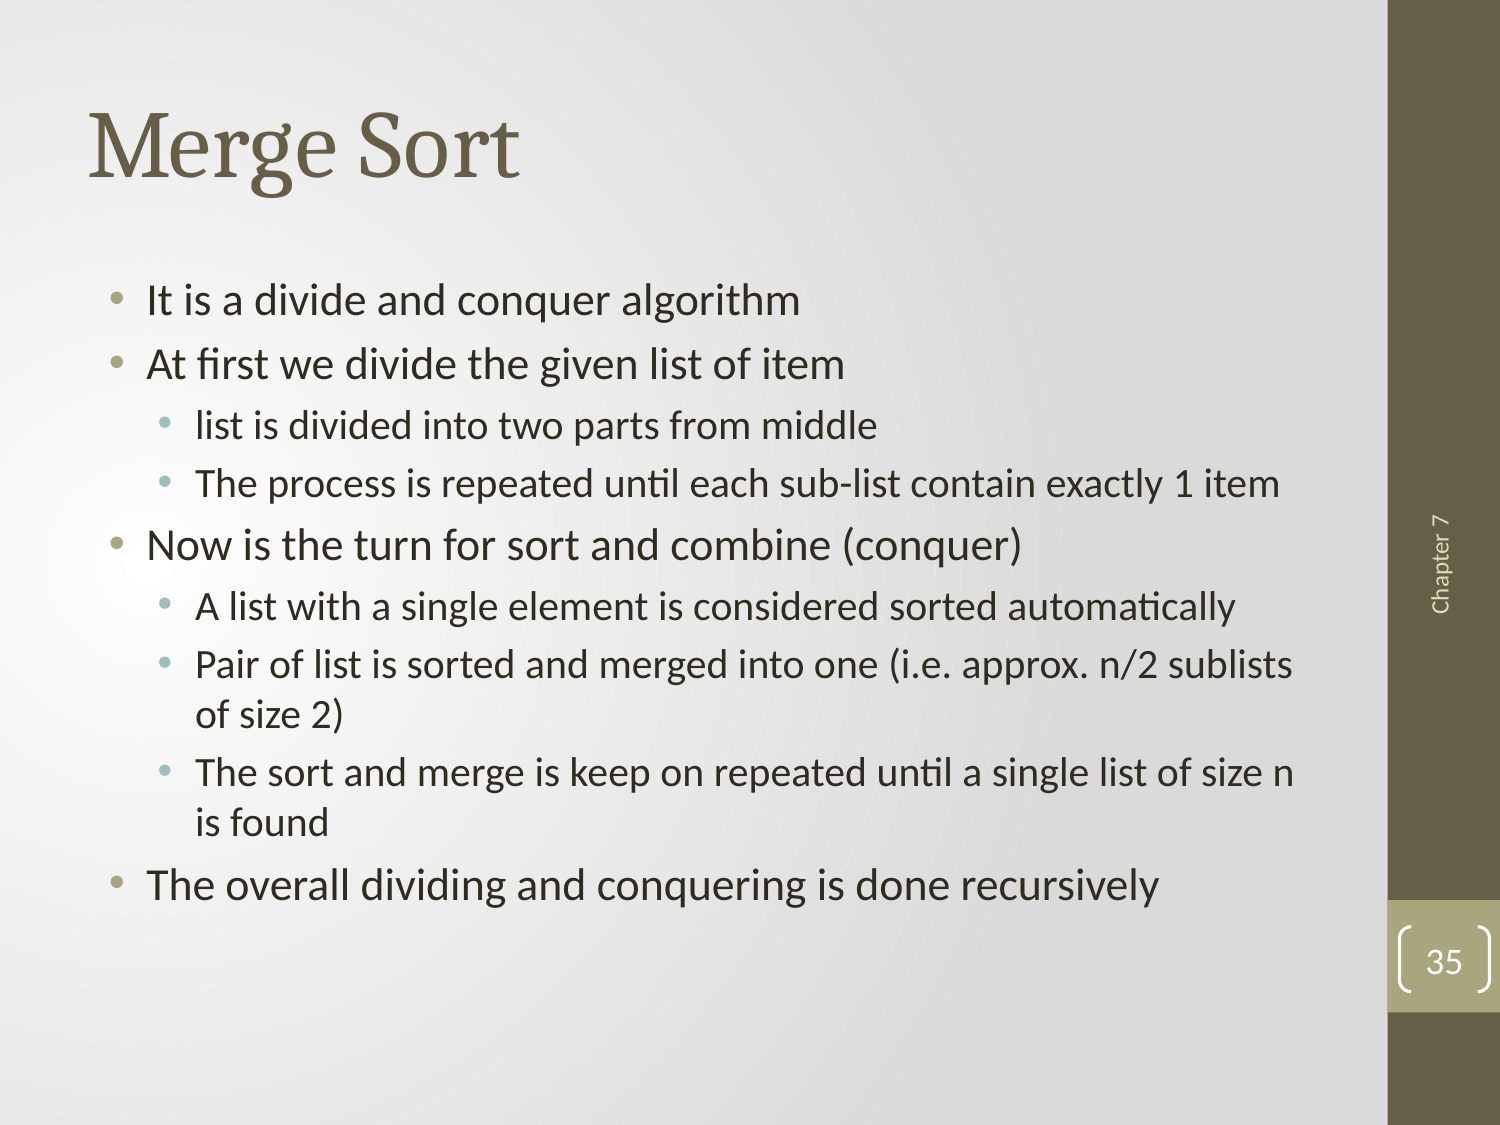

# Merge Sort
It is a divide and conquer algorithm
At first we divide the given list of item
list is divided into two parts from middle
The process is repeated until each sub-list contain exactly 1 item
Now is the turn for sort and combine (conquer)
A list with a single element is considered sorted automatically
Pair of list is sorted and merged into one (i.e. approx. n/2 sublists of size 2)
The sort and merge is keep on repeated until a single list of size n is found
The overall dividing and conquering is done recursively

Chapter 7
35